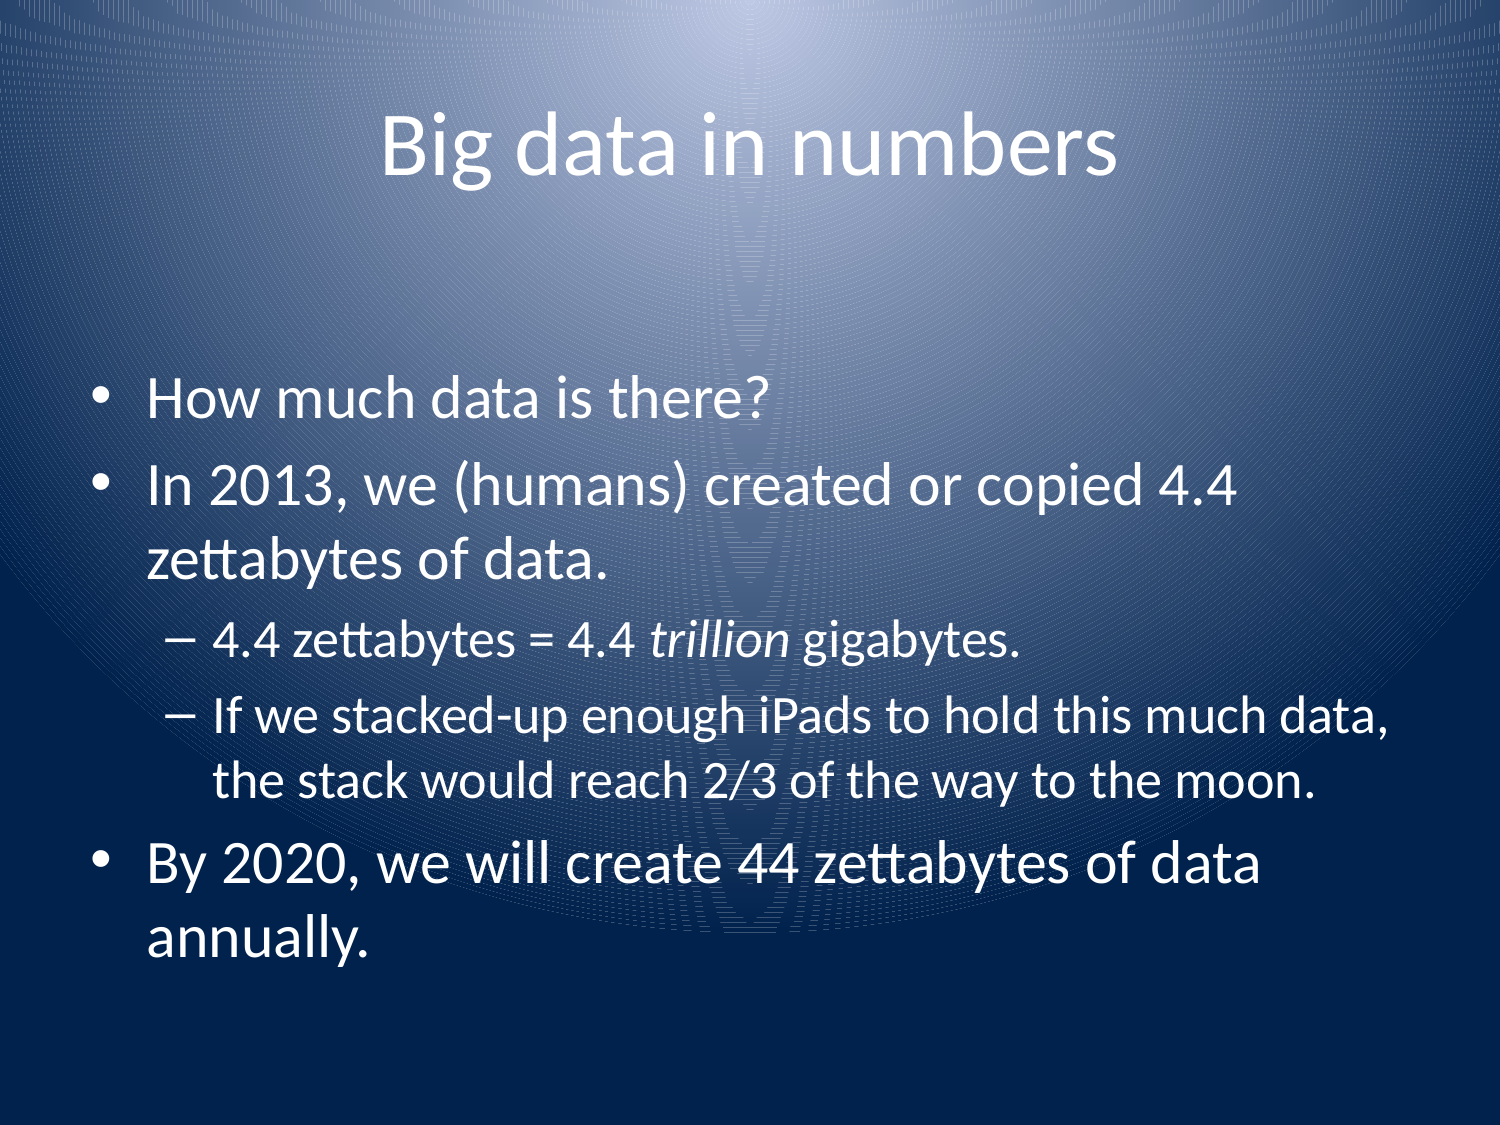

# Big data in numbers

How much data is there?
In 2013, we (humans) created or copied 4.4 zettabytes of data.
4.4 zettabytes = 4.4 trillion gigabytes.
If we stacked-up enough iPads to hold this much data, the stack would reach 2/3 of the way to the moon.
By 2020, we will create 44 zettabytes of data annually.